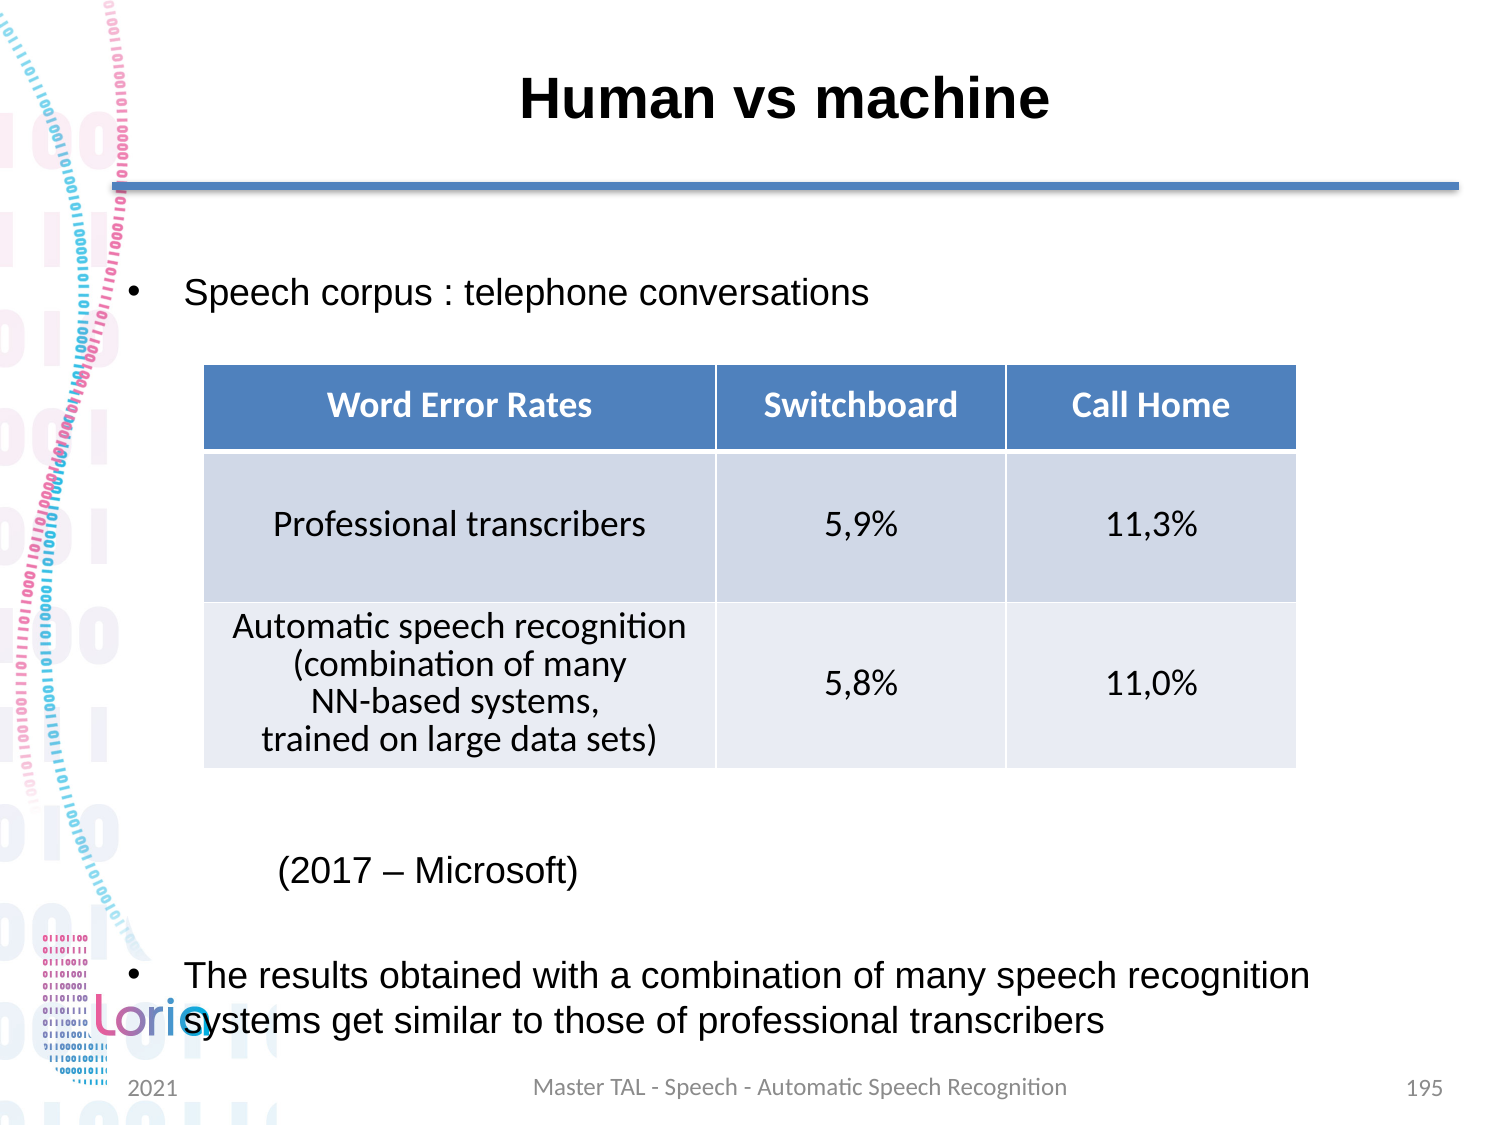

# Human vs machine

Speech corpus : telephone conversations

	(2017 – Microsoft)

The results obtained with a combination of many speech recognition systems get similar to those of professional transcribers
| Word Error Rates | Switchboard | Call Home |
| --- | --- | --- |
| Professional transcribers | 5,9% | 11,3% |
| Automatic speech recognition (combination of many NN-based systems, trained on large data sets) | 5,8% | 11,0% |
Master TAL - Speech - Automatic Speech Recognition
2021
195